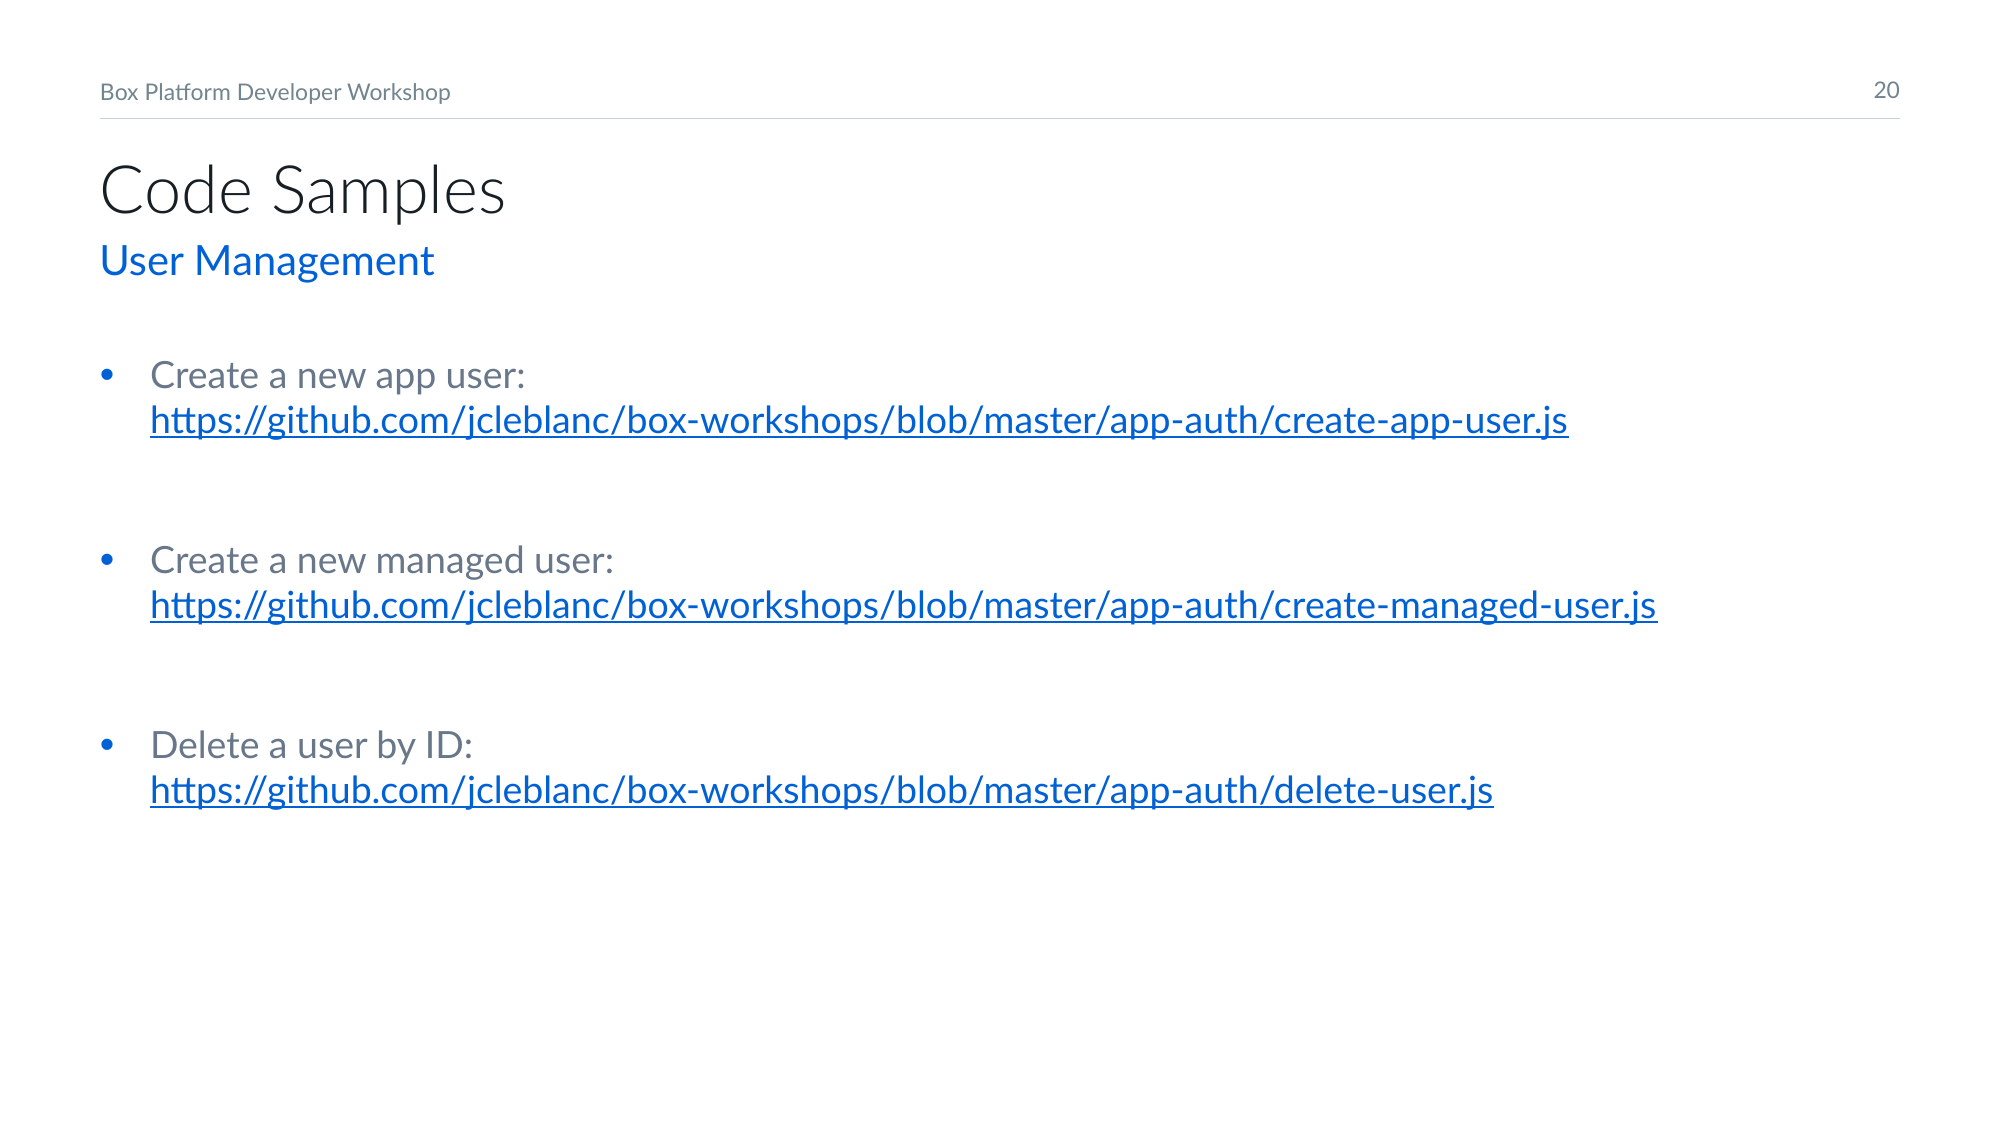

# Code Samples
User Management
Create a new app user:                                                                                         https://github.com/jcleblanc/box-workshops/blob/master/app-auth/create-app-user.js

Create a new managed user:                                                                       https://github.com/jcleblanc/box-workshops/blob/master/app-auth/create-managed-user.js

Delete a user by ID:                                                                                       https://github.com/jcleblanc/box-workshops/blob/master/app-auth/delete-user.js